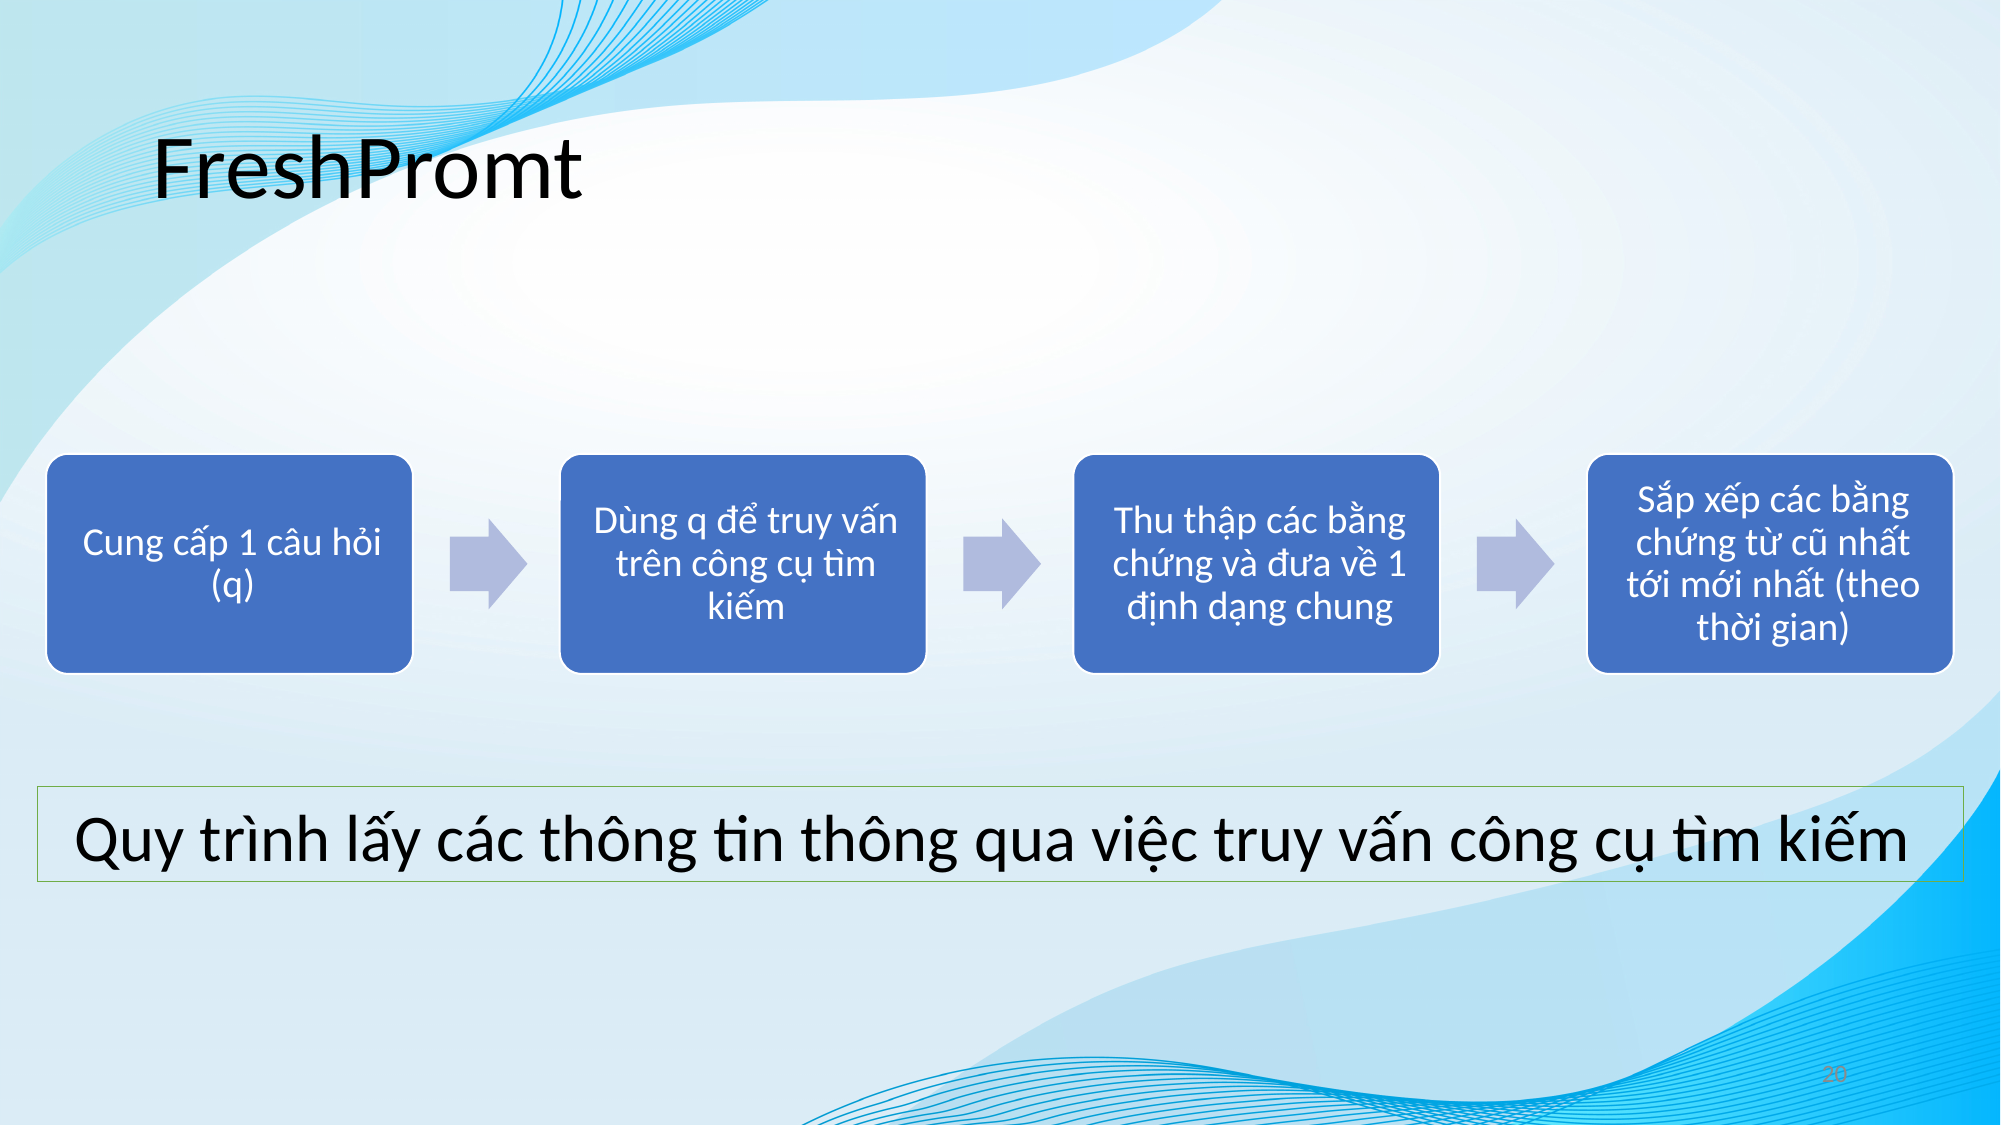

Cung cấp 1 câu hỏi (q)

Dùng q để truy vấn trên công cụ tìm kiếm

Thu thập các bằng chứng và đưa về 1 định dạng chung

Sắp xếp các bằng chứng từ cũ nhất tới mới nhất (theo thời gian)
# FreshPromt

Quy trình lấy các thông tin thông qua việc truy vấn công cụ tìm kiếm
20